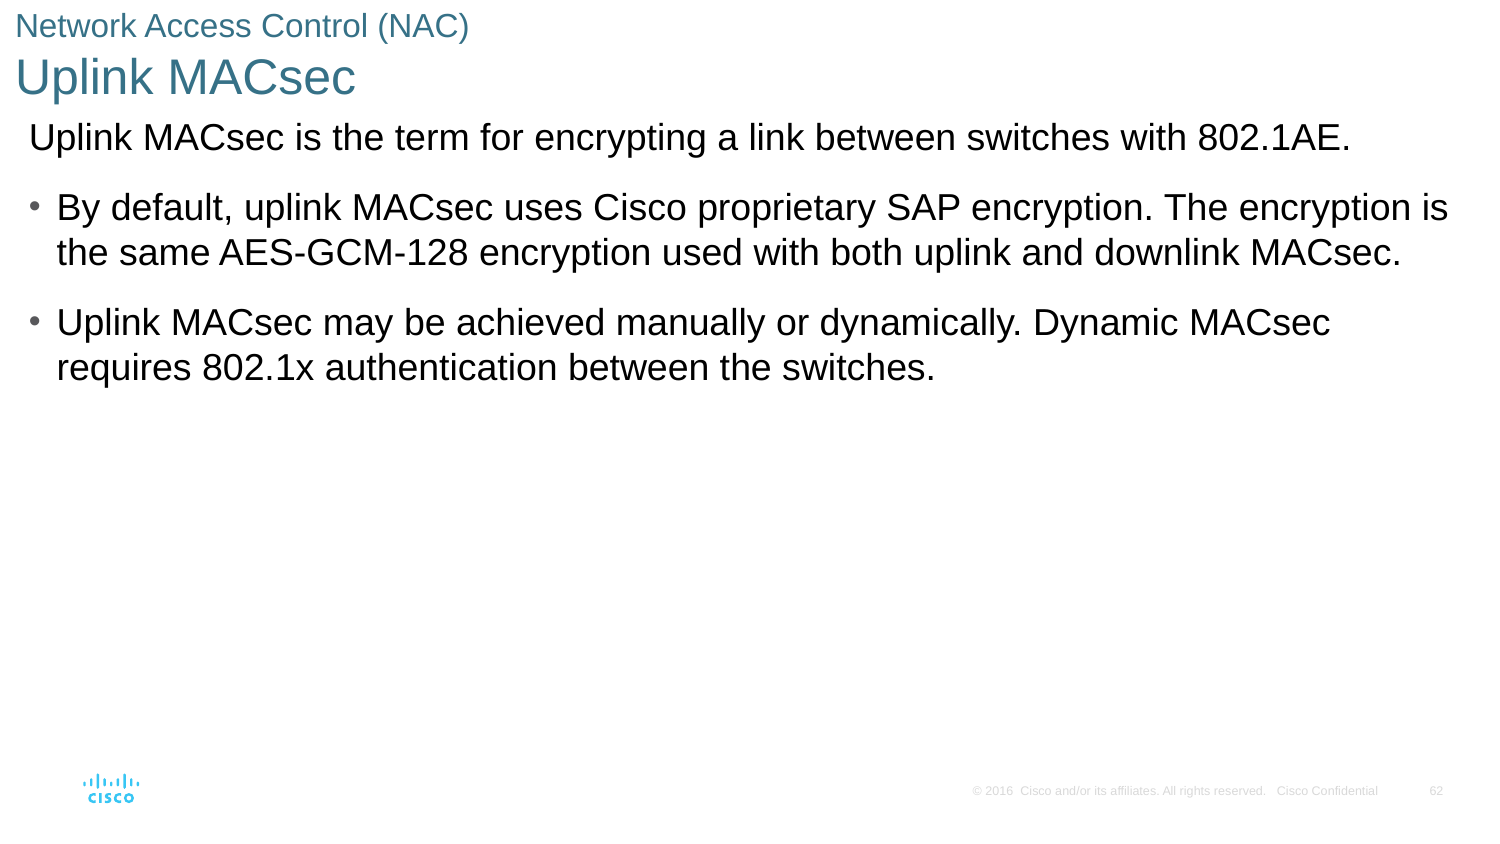

# Network Access Control (NAC) Uplink MACsec
Uplink MACsec is the term for encrypting a link between switches with 802.1AE.
By default, uplink MACsec uses Cisco proprietary SAP encryption. The encryption is the same AES-GCM-128 encryption used with both uplink and downlink MACsec.
Uplink MACsec may be achieved manually or dynamically. Dynamic MACsec requires 802.1x authentication between the switches.